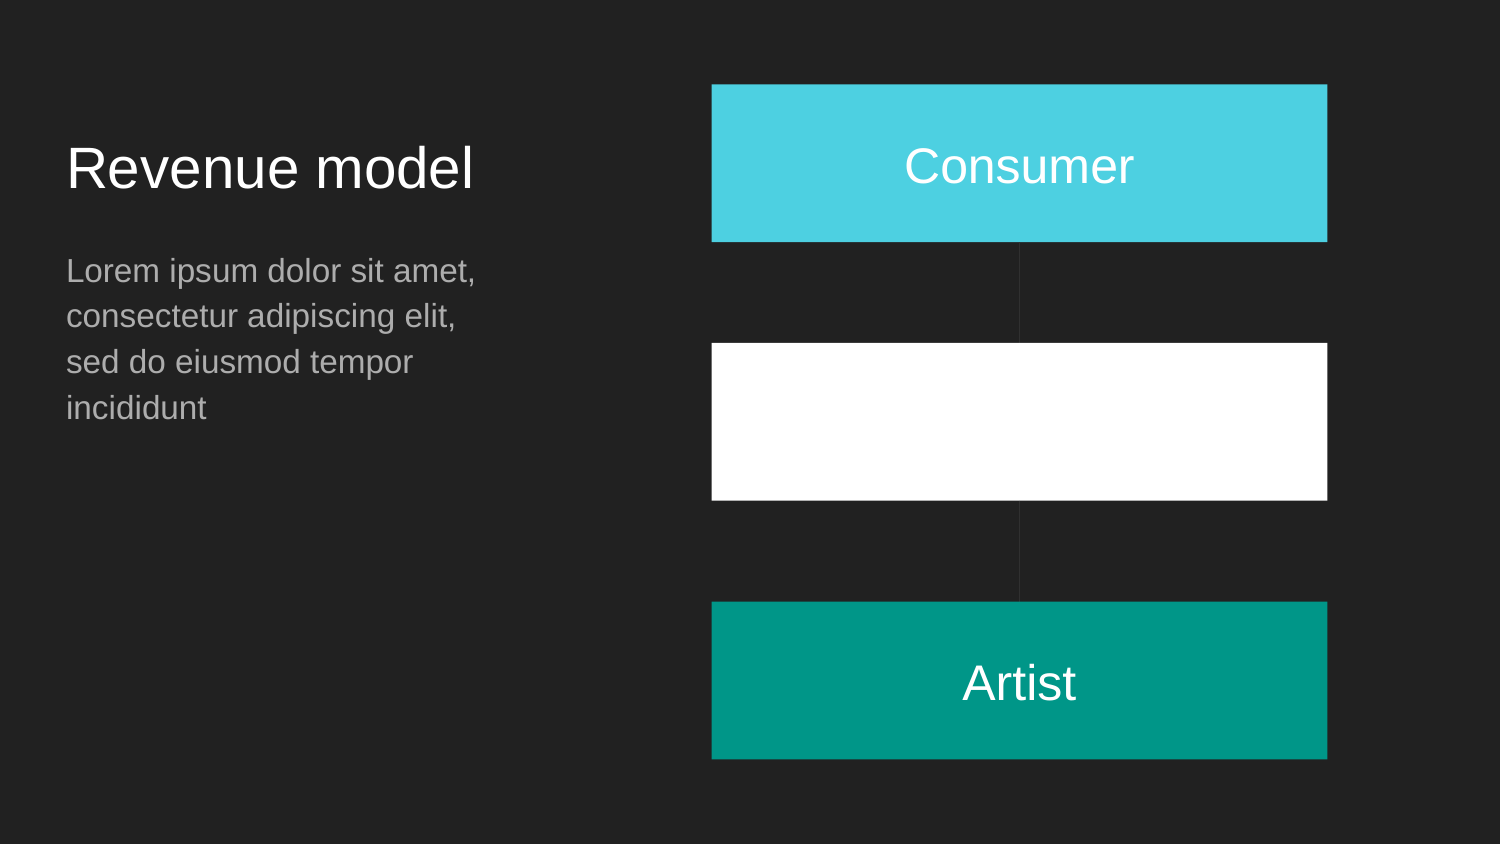

Consumer
# Revenue model
Lorem ipsum dolor sit amet, consectetur adipiscing elit, sed do eiusmod tempor incididunt
Venue
Artist